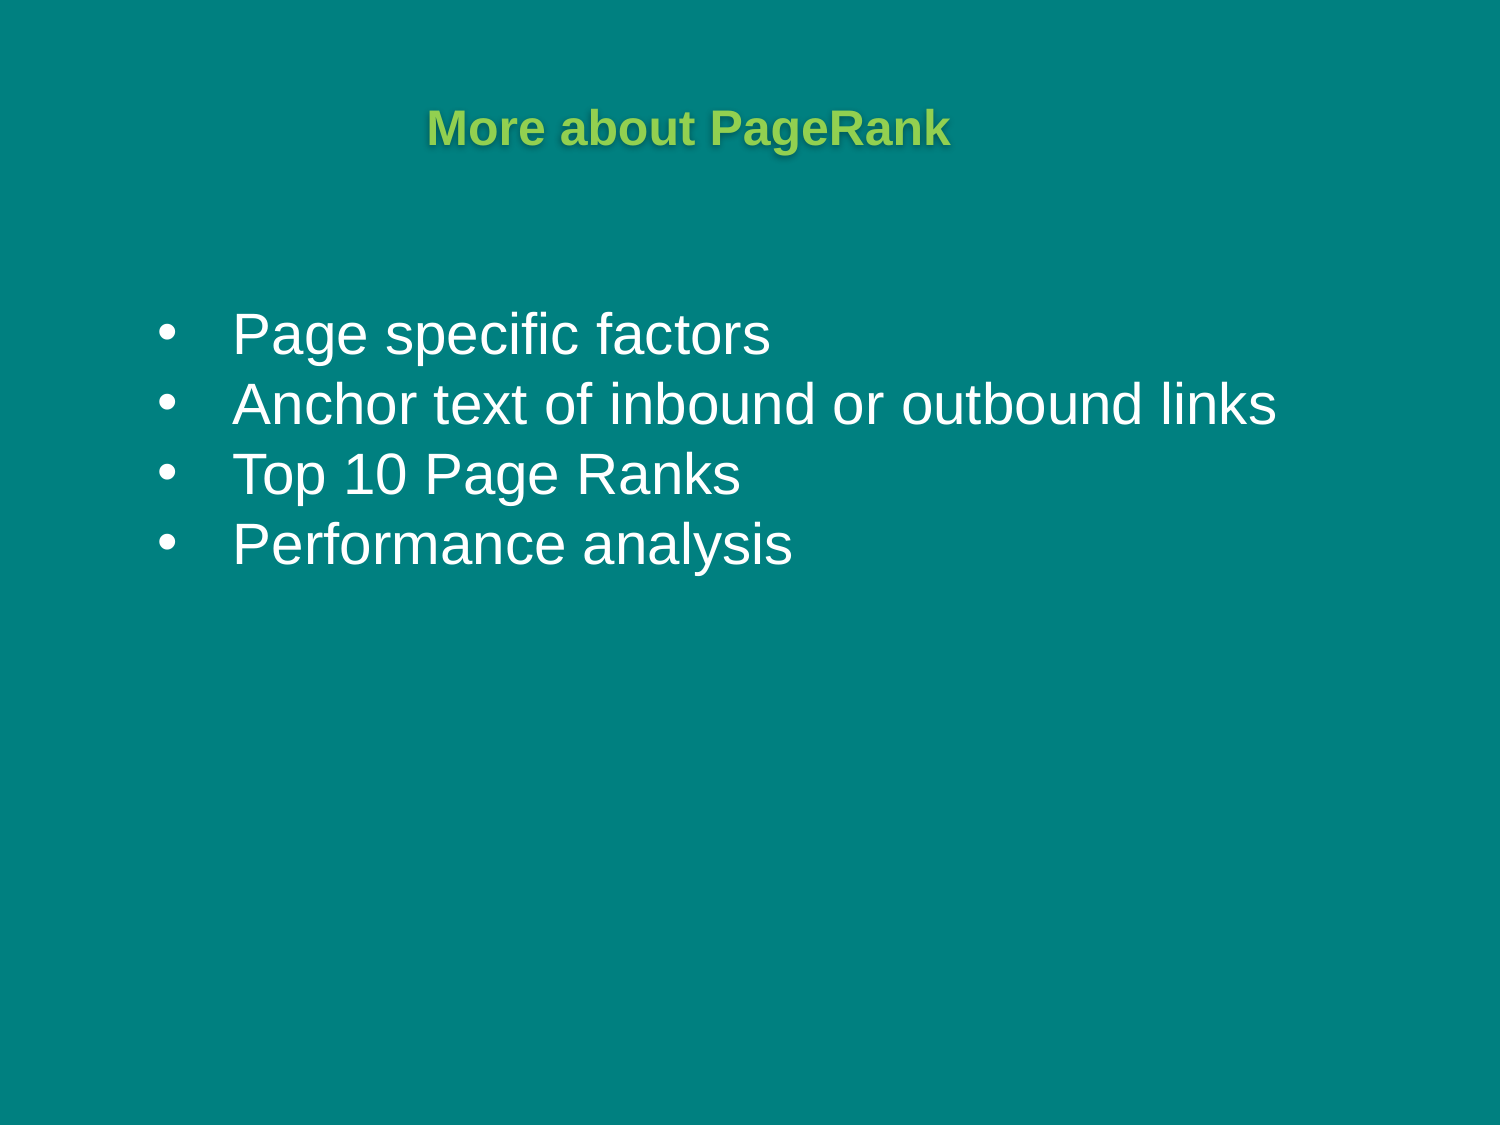

More about PageRank
Page specific factors
Anchor text of inbound or outbound links
Top 10 Page Ranks
Performance analysis